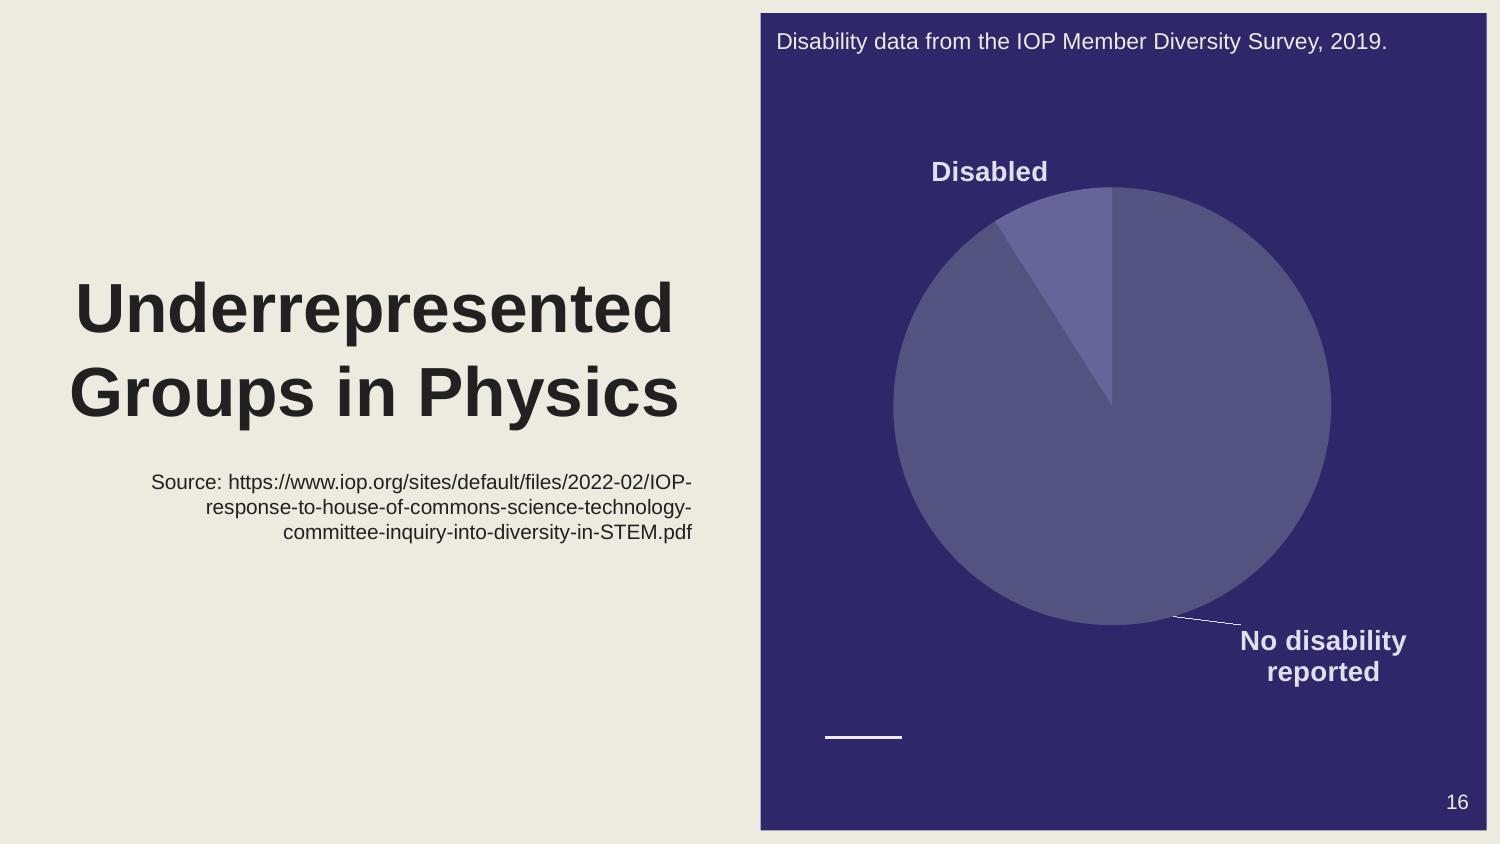

Disability data from the IOP Member Diversity Survey, 2019.

### Chart

| Category | Percentage |
|---|---|
| No disability reported | 91.0 |
| Disabled | 9.0 |
# Underrepresented Groups in Physics
Source: https://www.iop.org/sites/default/files/2022-02/IOP-response-to-house-of-commons-science-technology-committee-inquiry-into-diversity-in-STEM.pdf
16